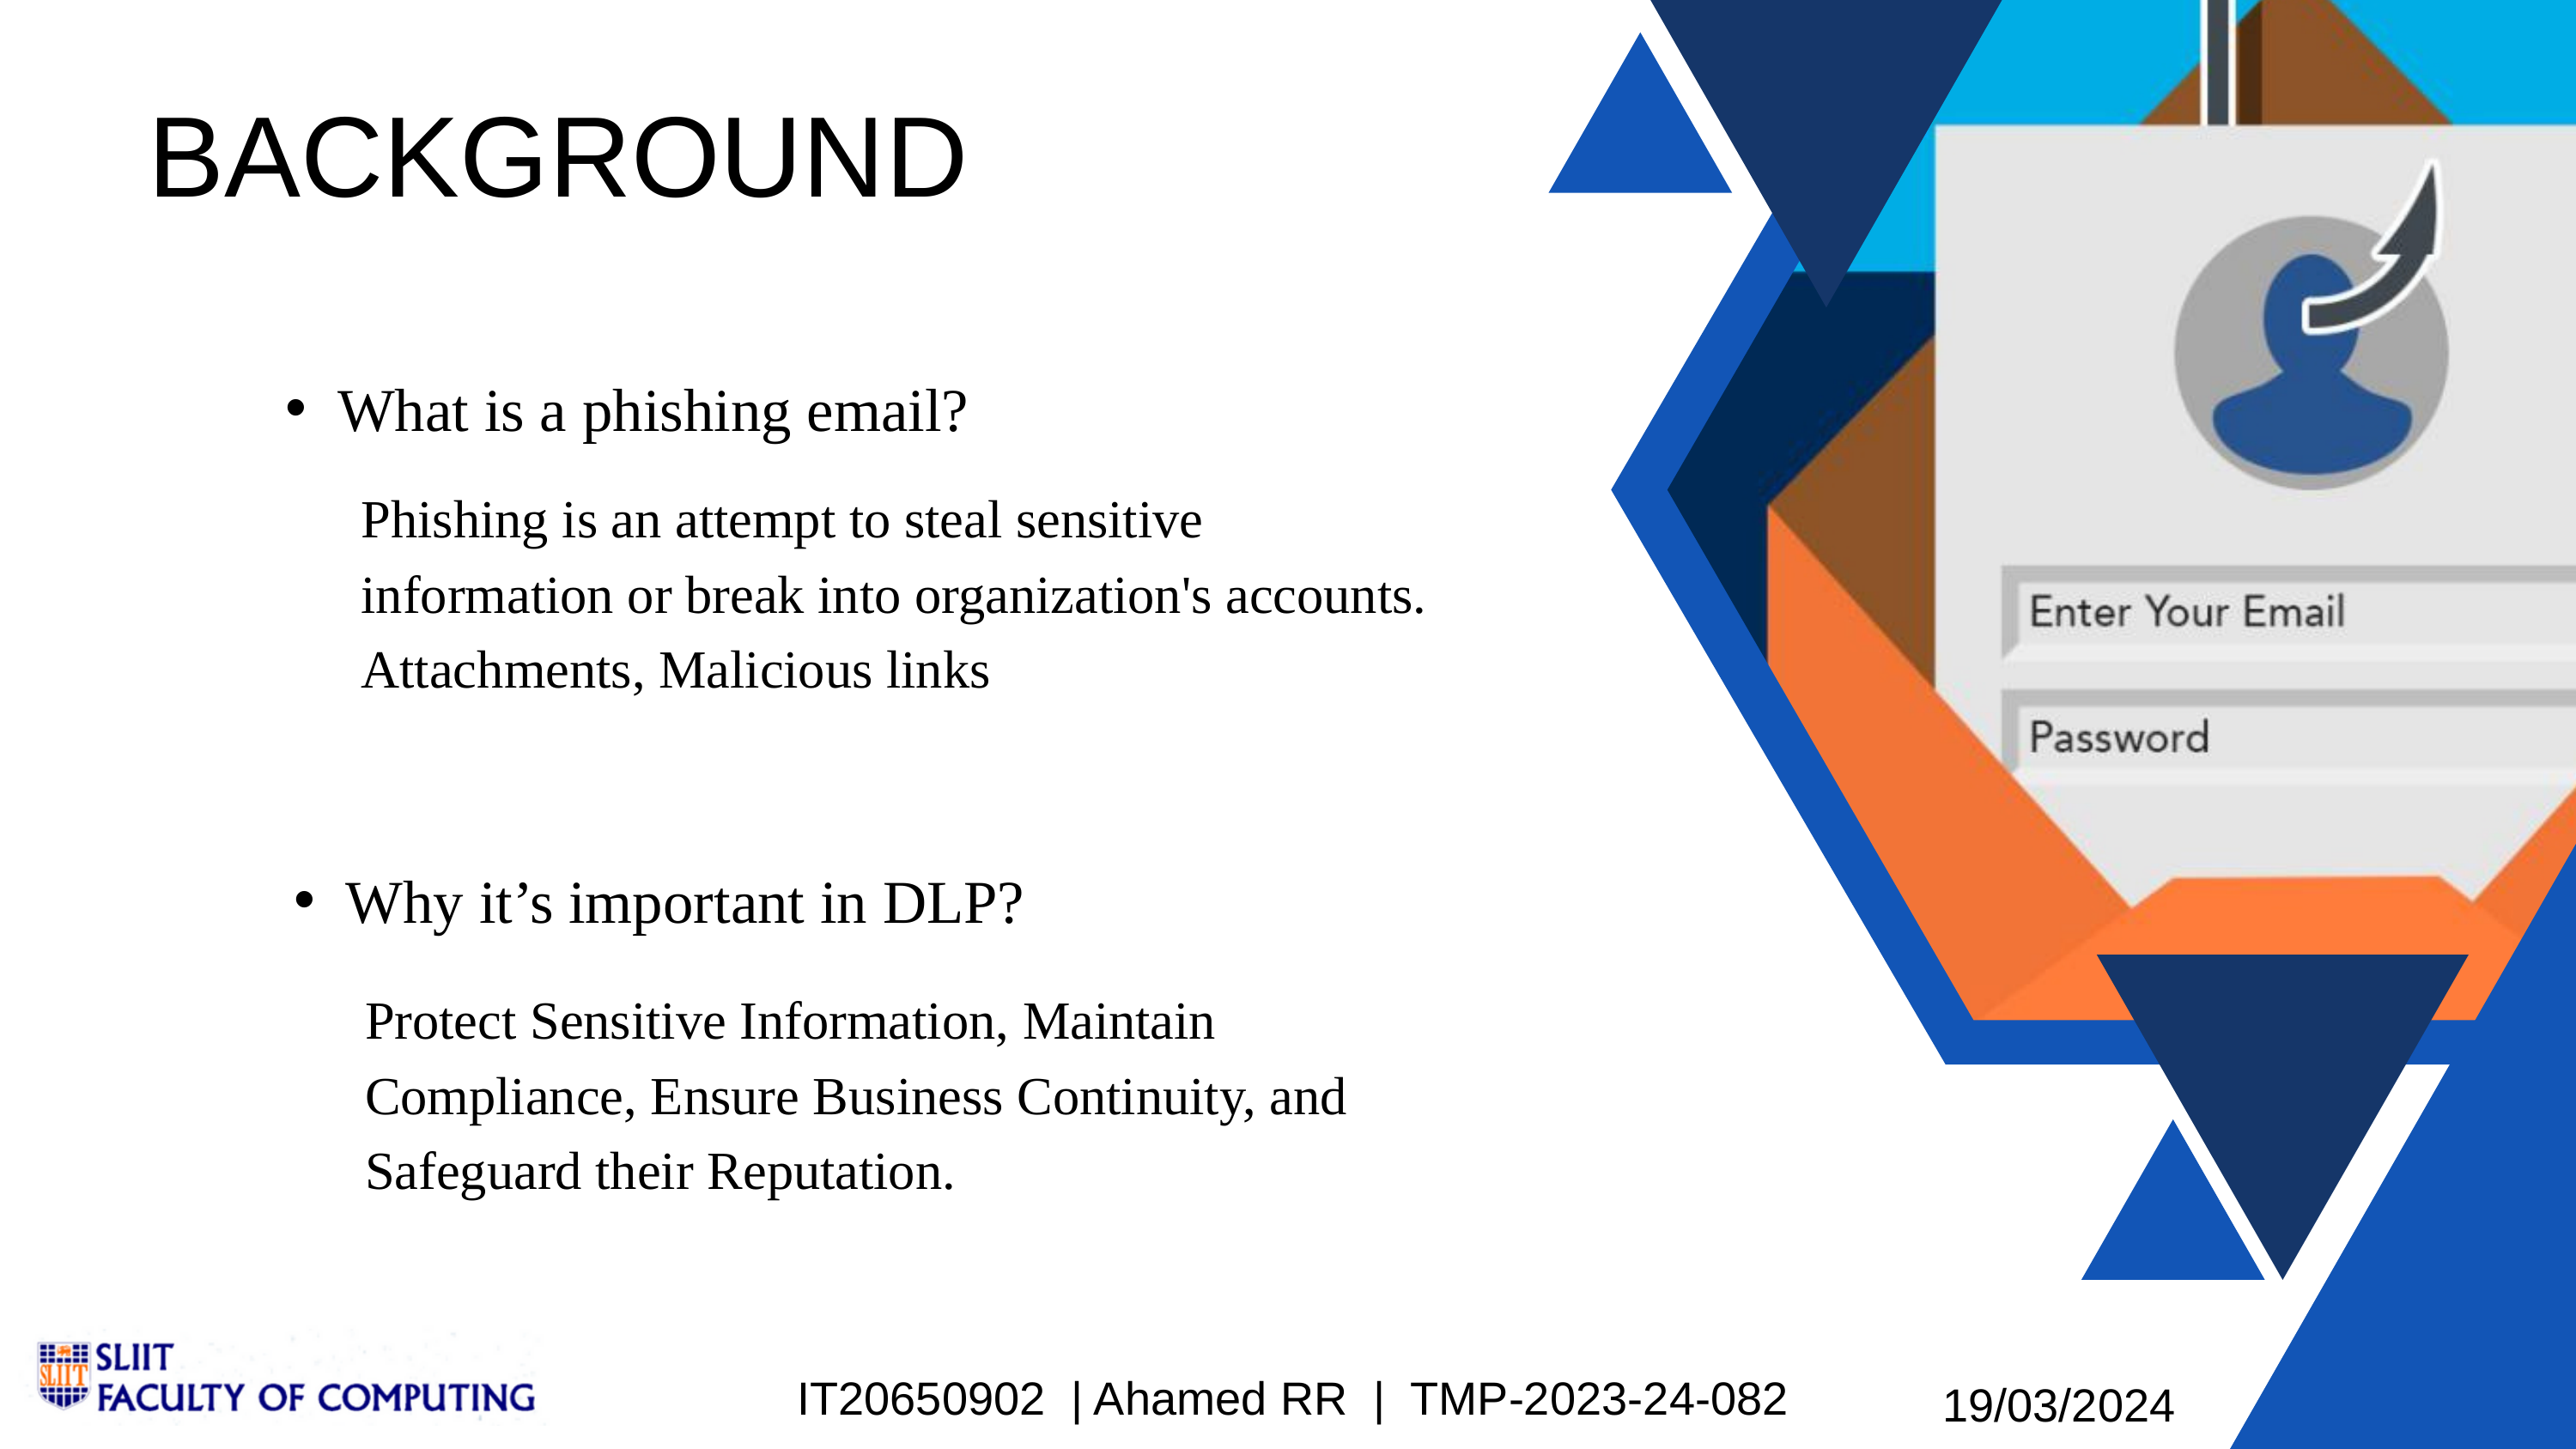

BACKGROUND
What is a phishing email?
Phishing is an attempt to steal sensitive information or break into organization's accounts.
Attachments, Malicious links

Why it’s important in DLP?

Protect Sensitive Information, Maintain Compliance, Ensure Business Continuity, and Safeguard their Reputation.

IT20650902  | Ahamed RR  |  TMP-2023-24-082
19/03/2024